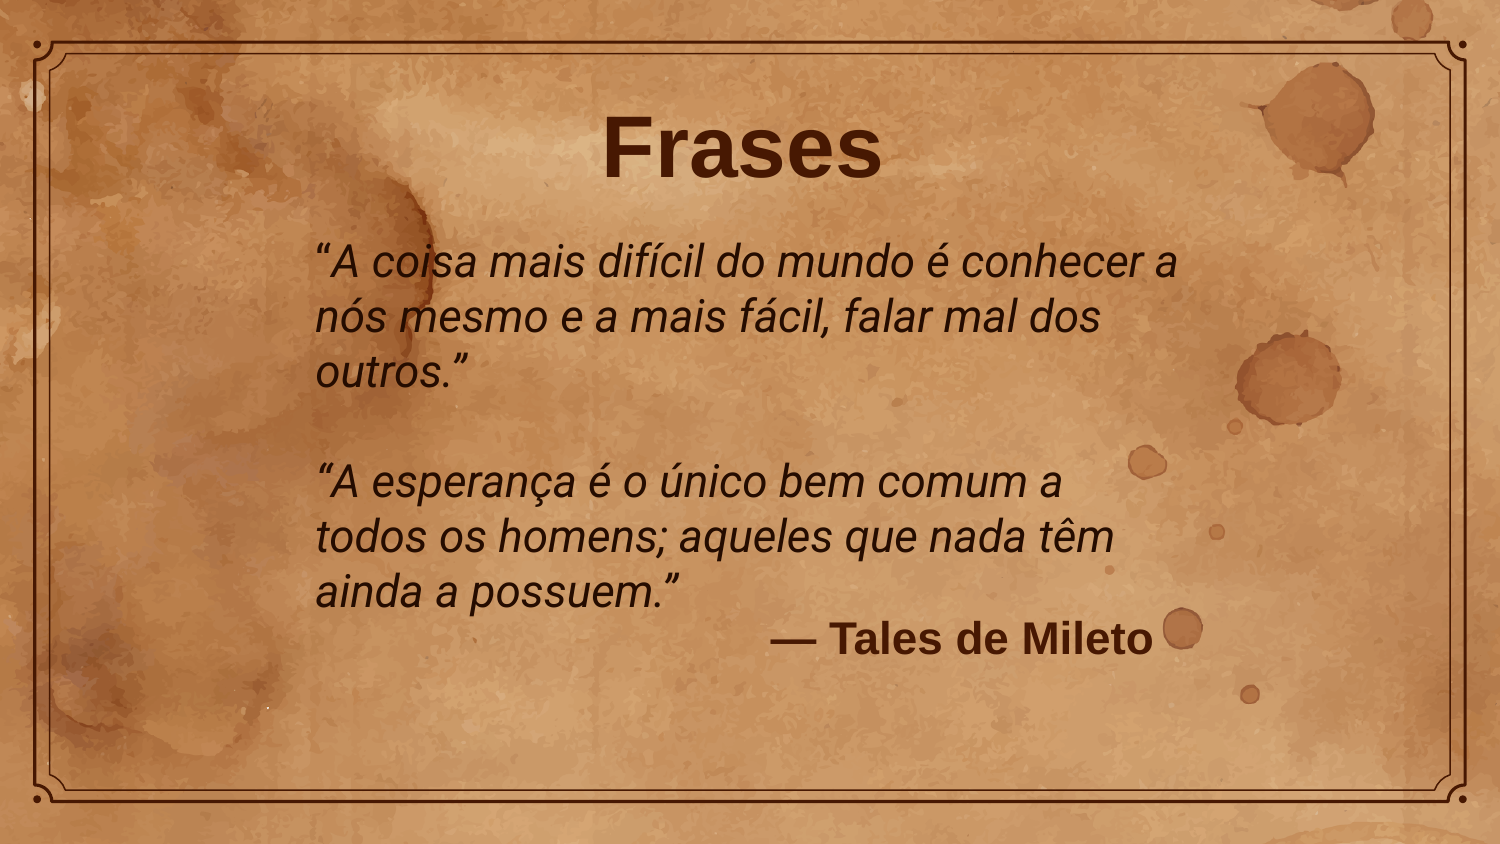

Frases
“A coisa mais difícil do mundo é conhecer a nós mesmo e a mais fácil, falar mal dos outros.”

“A esperança é o único bem comum a todos os homens; aqueles que nada têm ainda a possuem.”
# — Tales de Mileto